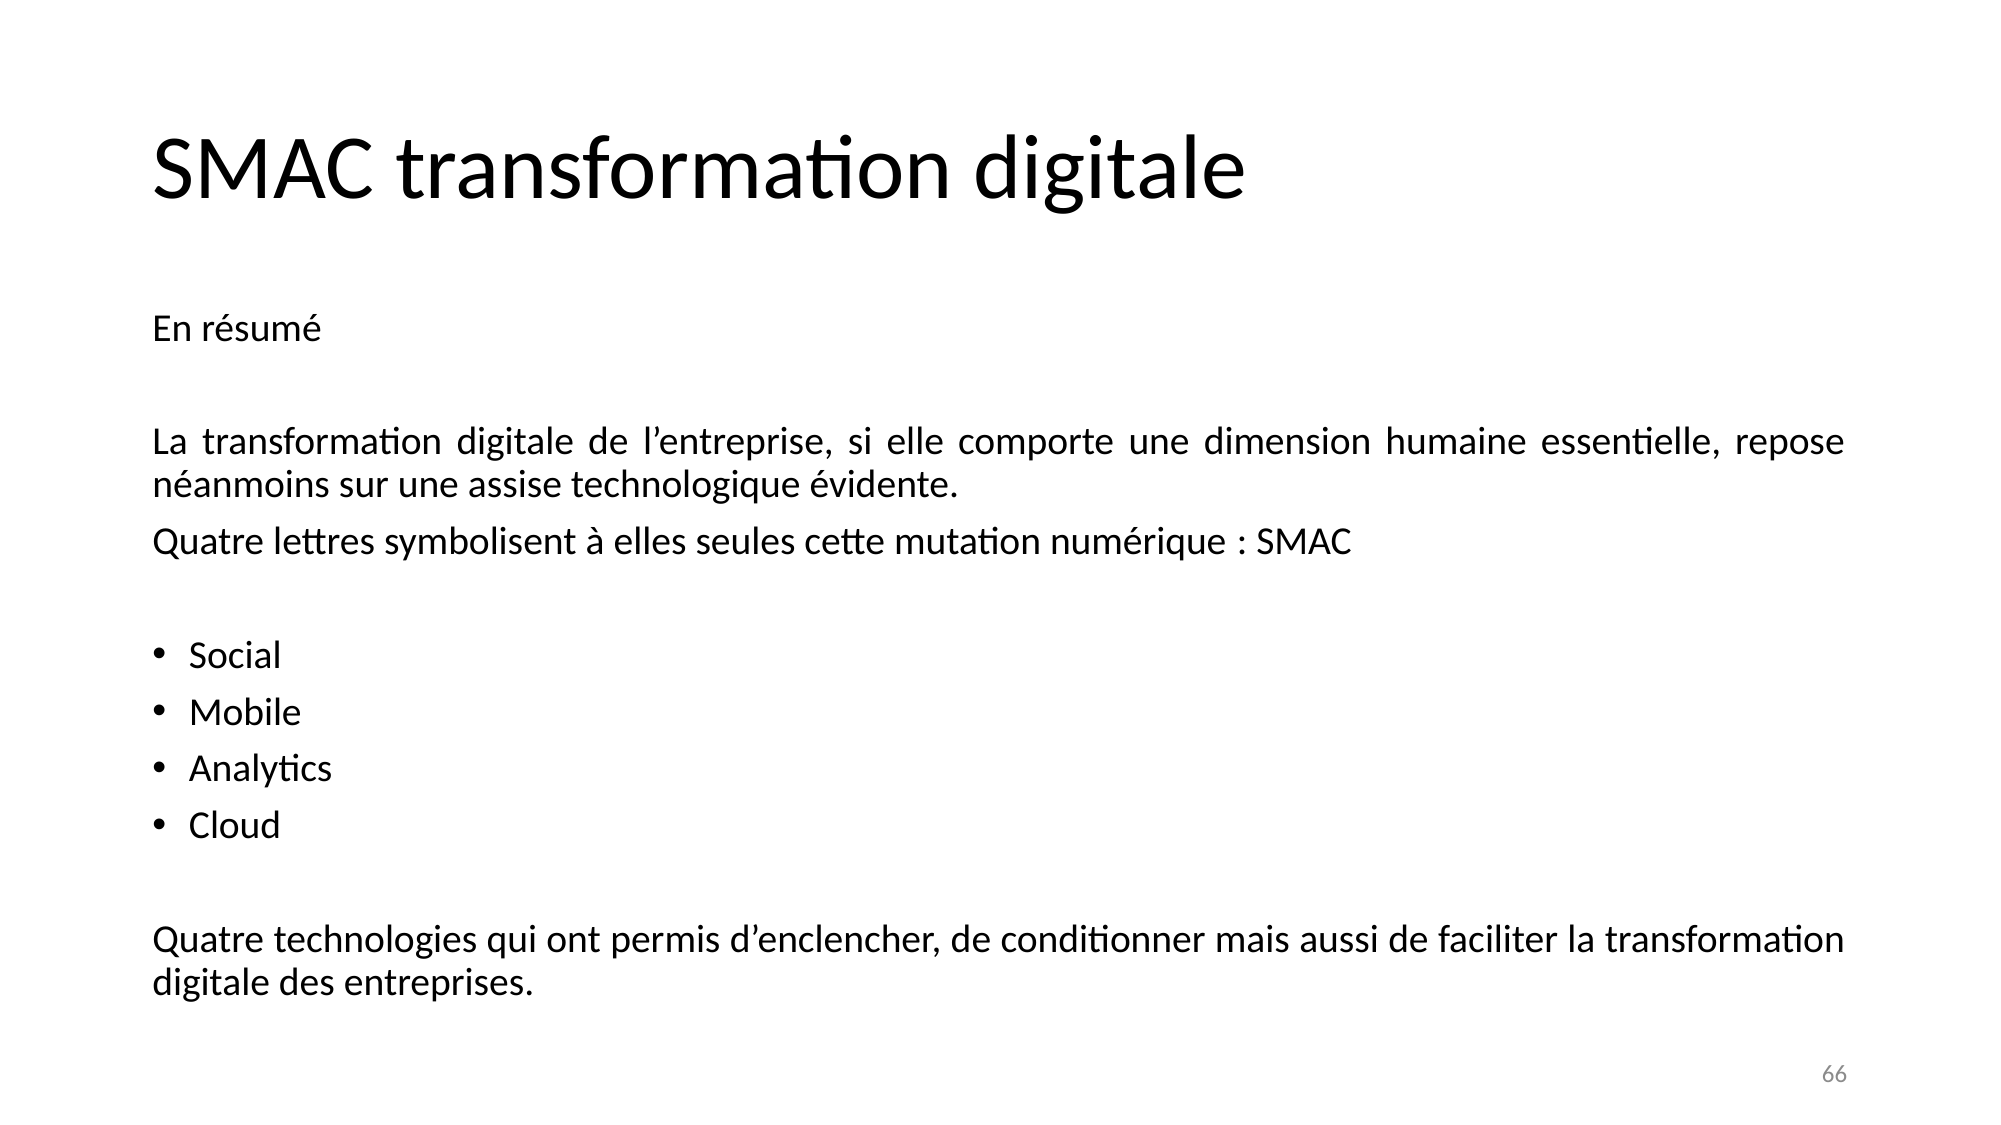

# SMAC transformation digitale
En résumé

La transformation digitale de l’entreprise, si elle comporte une dimension humaine essentielle, repose néanmoins sur une assise technologique évidente.
Quatre lettres symbolisent à elles seules cette mutation numérique : SMAC

Social
Mobile
Analytics
Cloud

Quatre technologies qui ont permis d’enclencher, de conditionner mais aussi de faciliter la transformation digitale des entreprises.

66